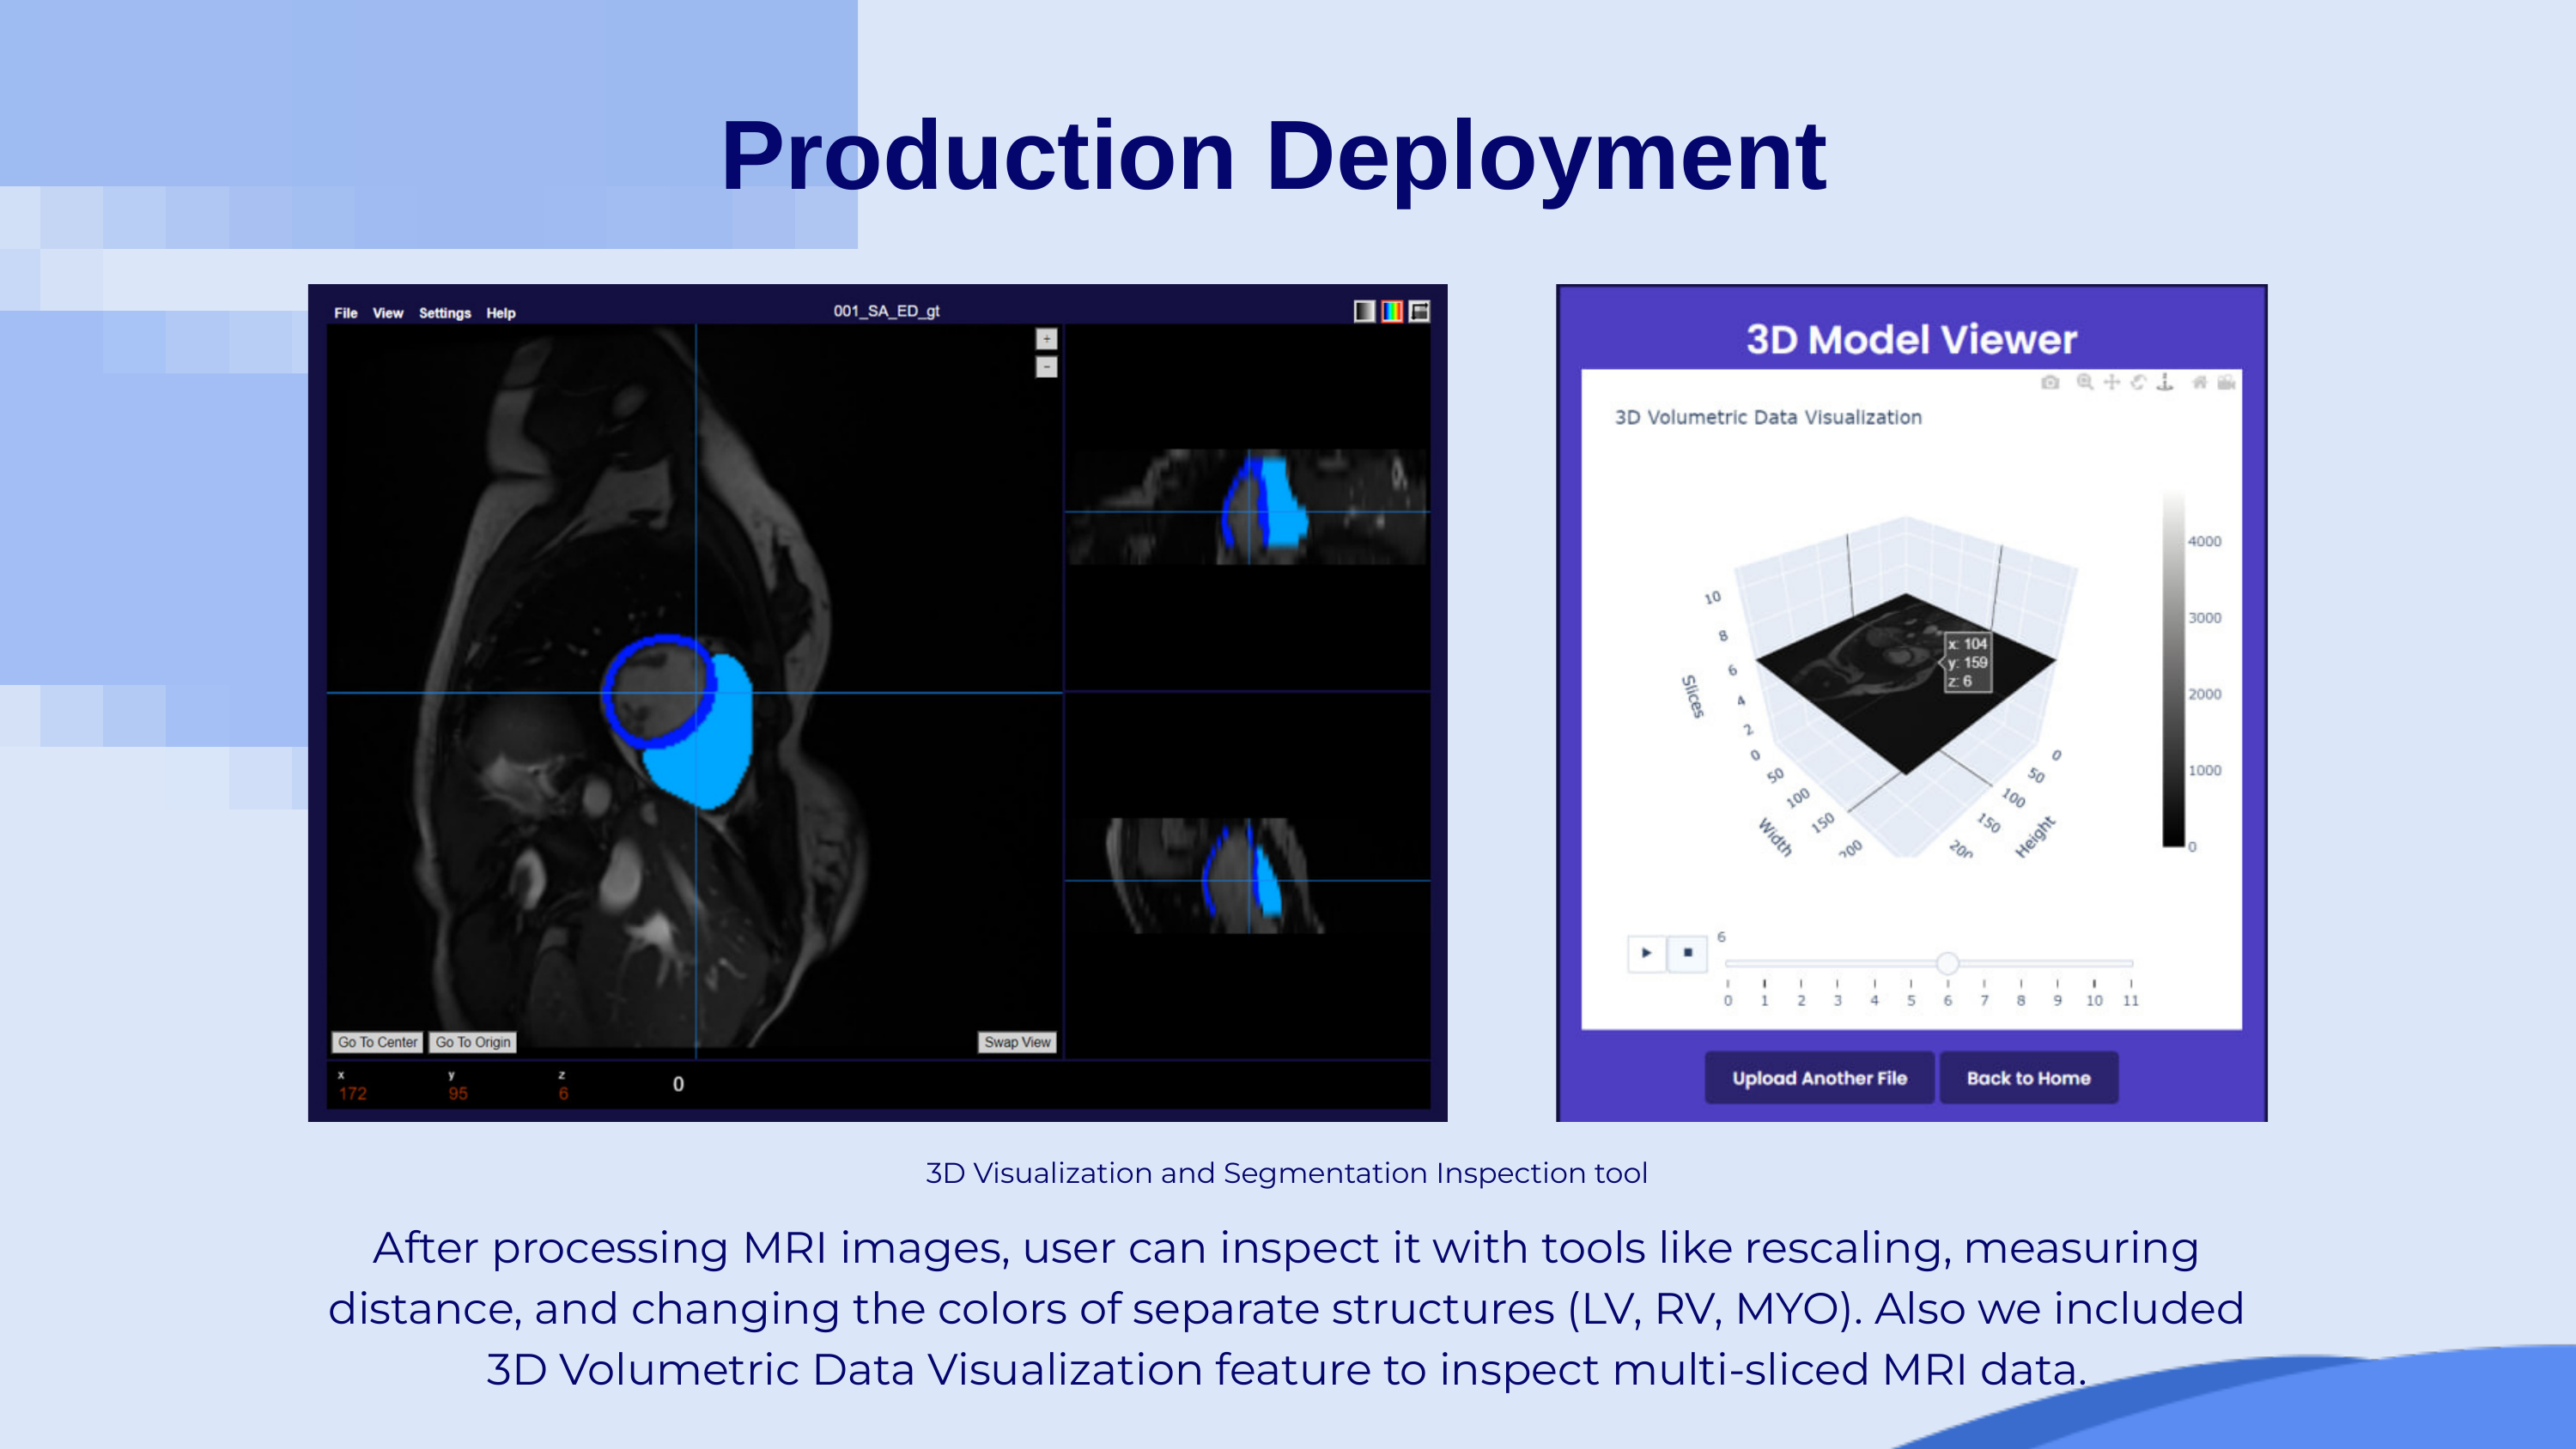

Production Deployment

3D Visualization and Segmentation Inspection tool
After processing MRI images, user can inspect it with tools like rescaling, measuring distance, and changing the colors of separate structures (LV, RV, MYO). Also we included 3D Volumetric Data Visualization feature to inspect multi-sliced MRI data.